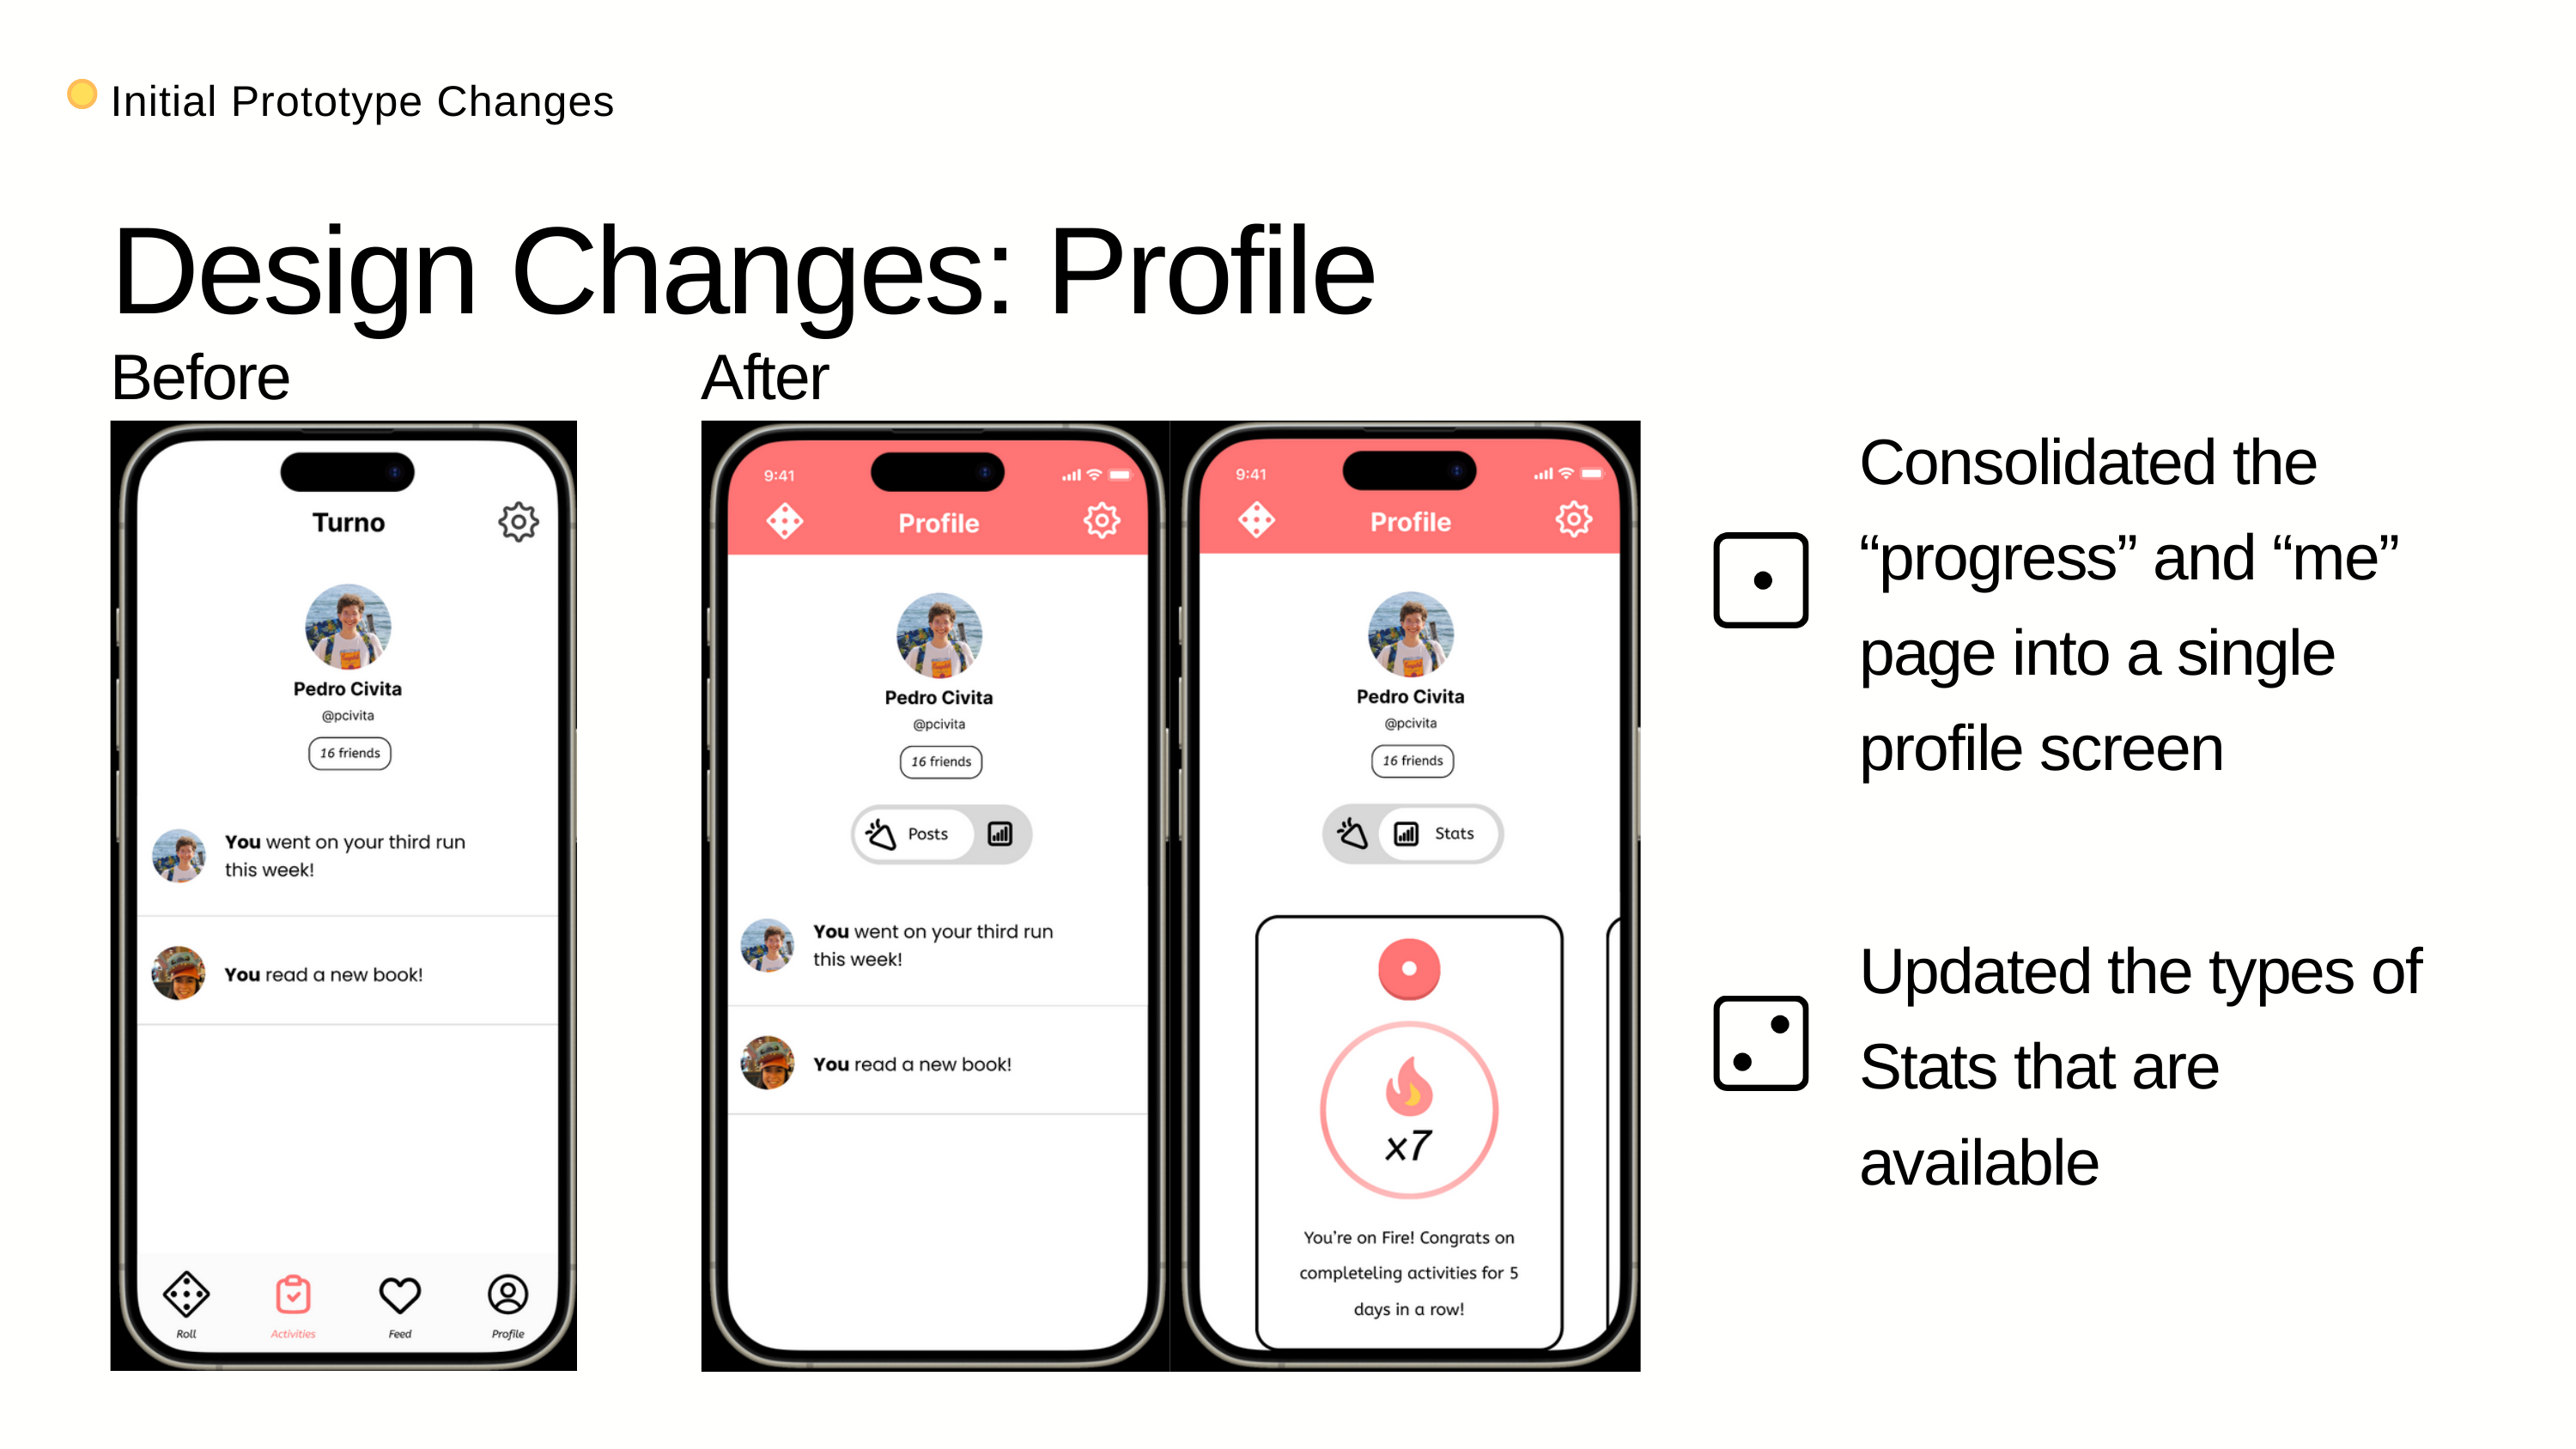

Initial Prototype Changes

Design Changes: Profile
Before
After
Consolidated the “progress” and “me” page into a single profile screen

Updated the types of Stats that are available